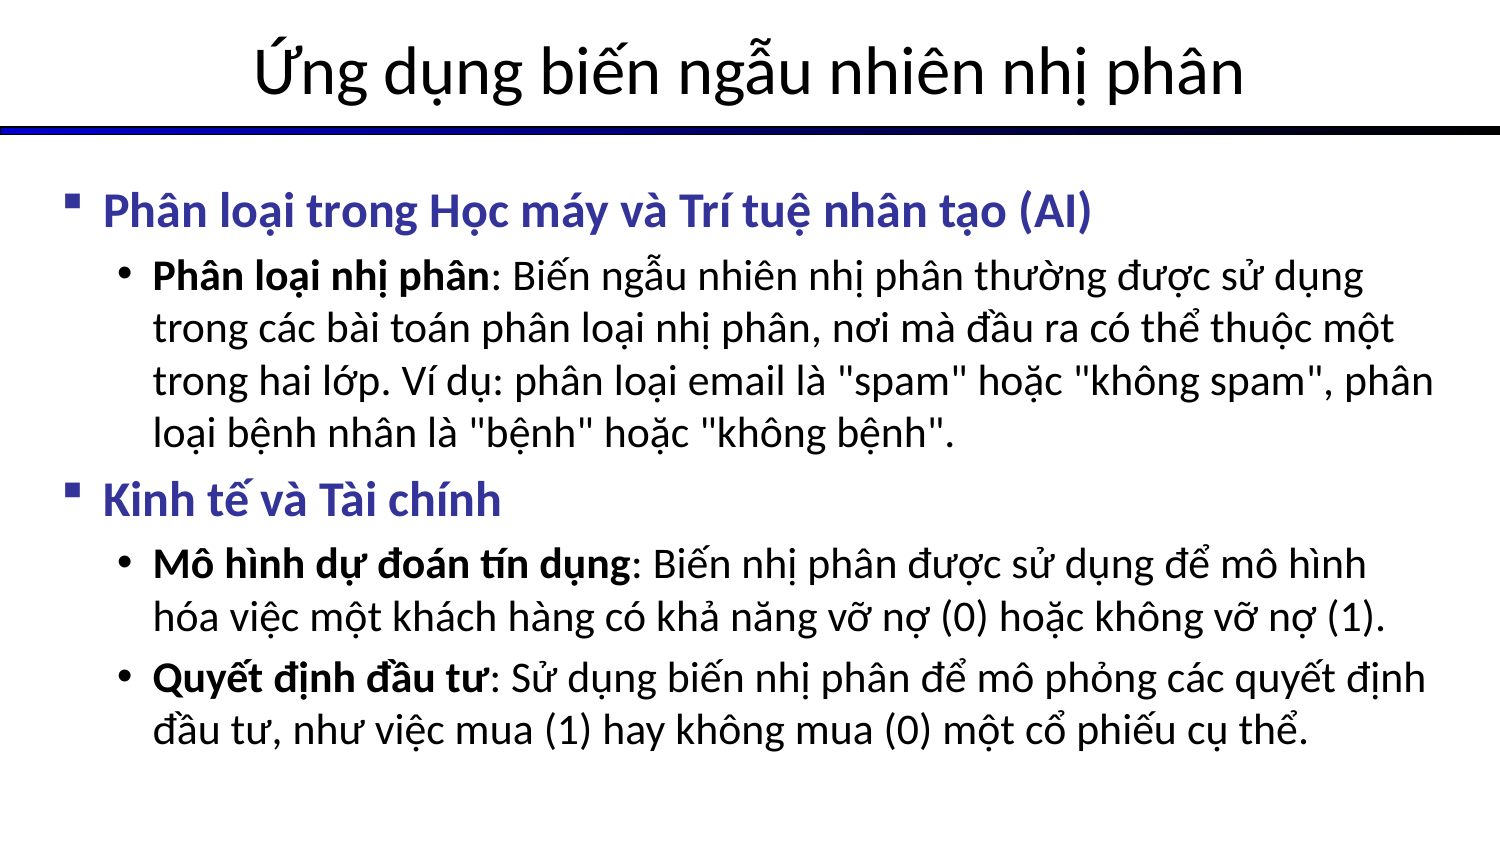

# Ứng dụng biến ngẫu nhiên nhị phân
Phân loại trong Học máy và Trí tuệ nhân tạo (AI)
Phân loại nhị phân: Biến ngẫu nhiên nhị phân thường được sử dụng trong các bài toán phân loại nhị phân, nơi mà đầu ra có thể thuộc một trong hai lớp. Ví dụ: phân loại email là "spam" hoặc "không spam", phân loại bệnh nhân là "bệnh" hoặc "không bệnh".
Kinh tế và Tài chính
Mô hình dự đoán tín dụng: Biến nhị phân được sử dụng để mô hình hóa việc một khách hàng có khả năng vỡ nợ (0) hoặc không vỡ nợ (1).
Quyết định đầu tư: Sử dụng biến nhị phân để mô phỏng các quyết định đầu tư, như việc mua (1) hay không mua (0) một cổ phiếu cụ thể.